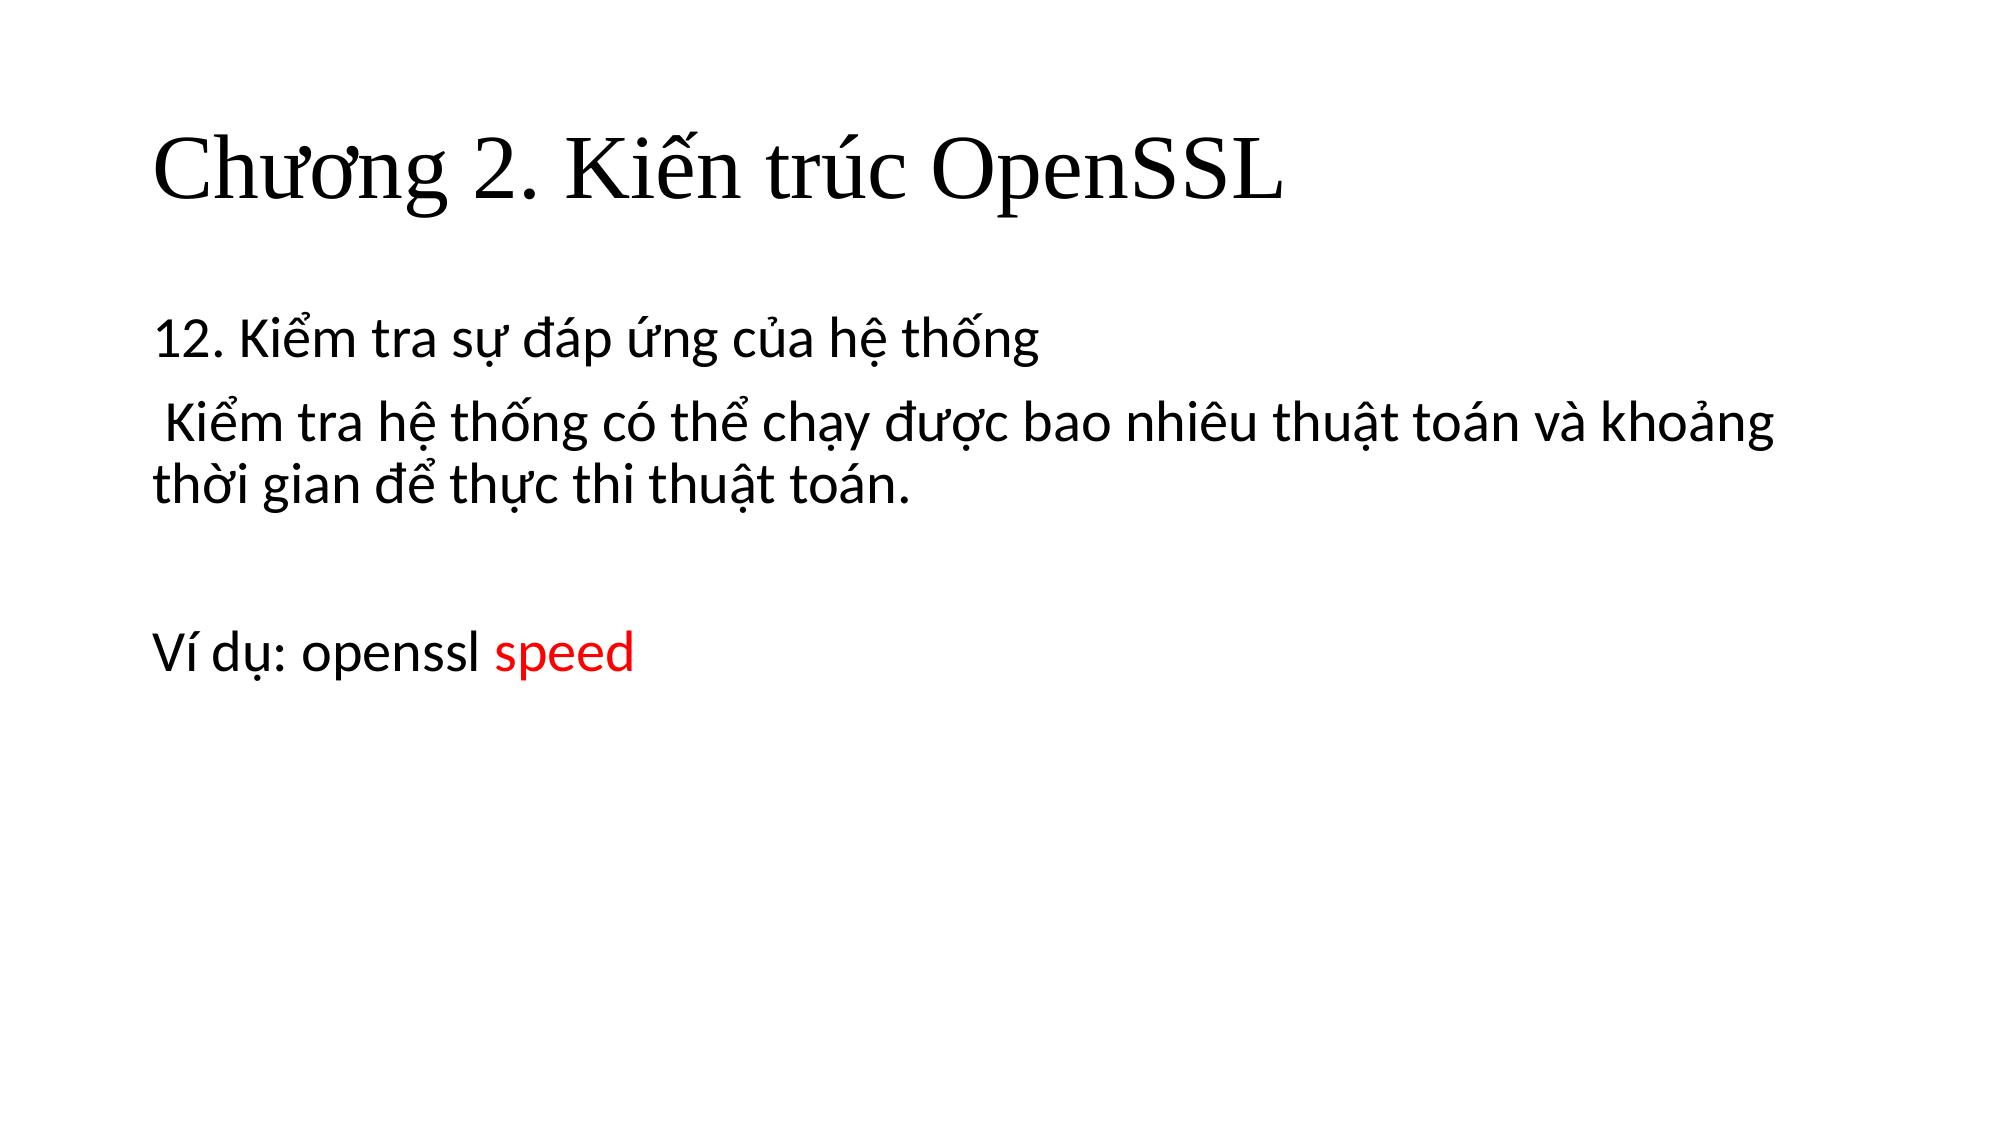

# Chương 2. Kiến trúc OpenSSL
12. Kiểm tra sự đáp ứng của hệ thống
 Kiểm tra hệ thống có thể chạy được bao nhiêu thuật toán và khoảng thời gian để thực thi thuật toán.

Ví dụ: openssl speed